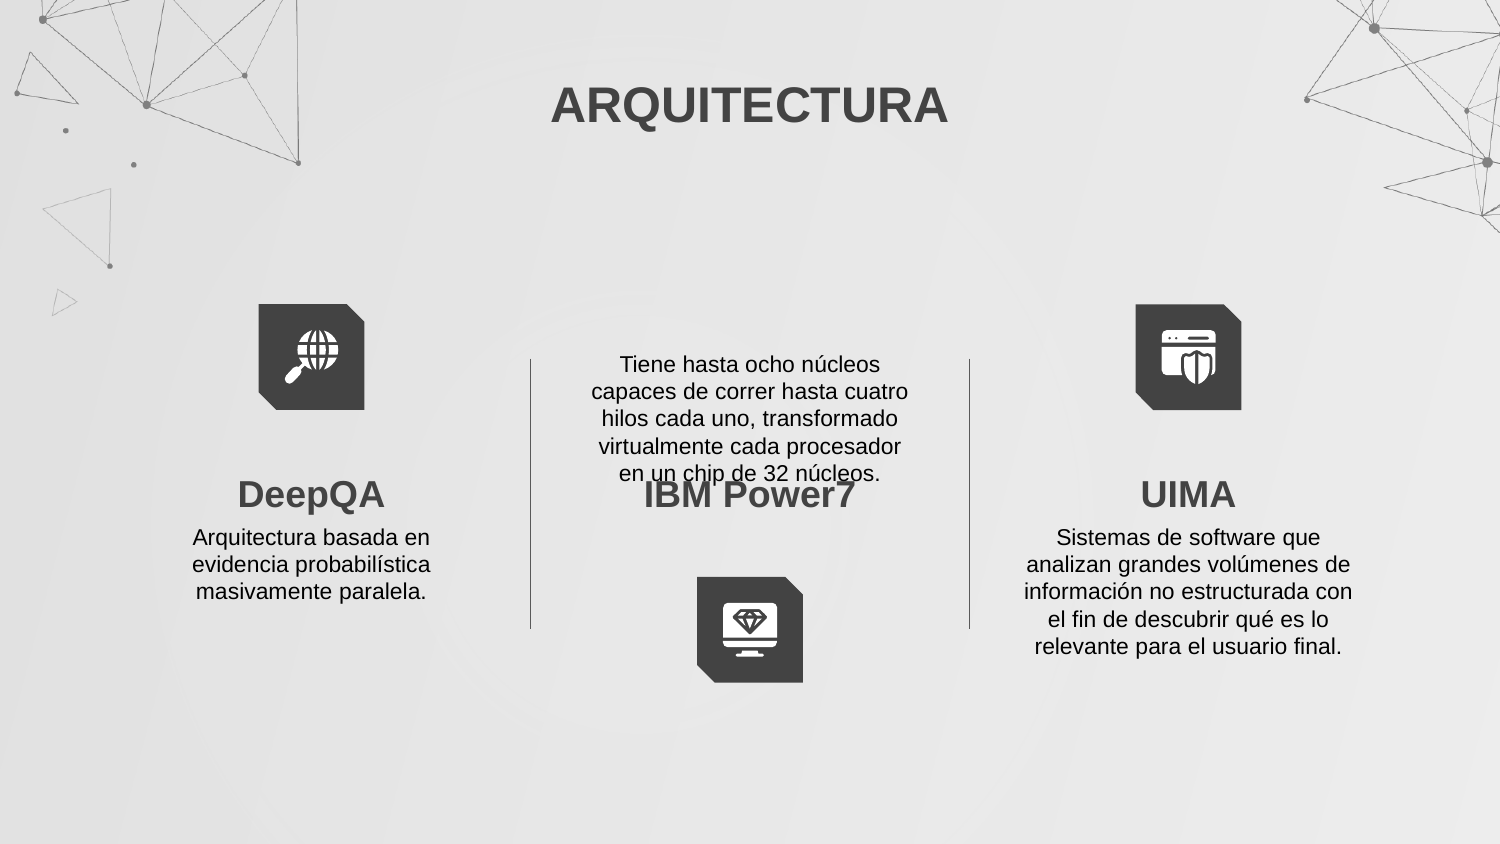

# ARQUITECTURA

Tiene hasta ocho núcleos capaces de correr hasta cuatro hilos cada uno, transformado virtualmente cada procesador en un chip de 32 núcleos.
DeepQA
IBM Power7
UIMA
Arquitectura basada en evidencia probabilística masivamente paralela.
Sistemas de software que analizan grandes volúmenes de información no estructurada con el fin de descubrir qué es lo relevante para el usuario final.